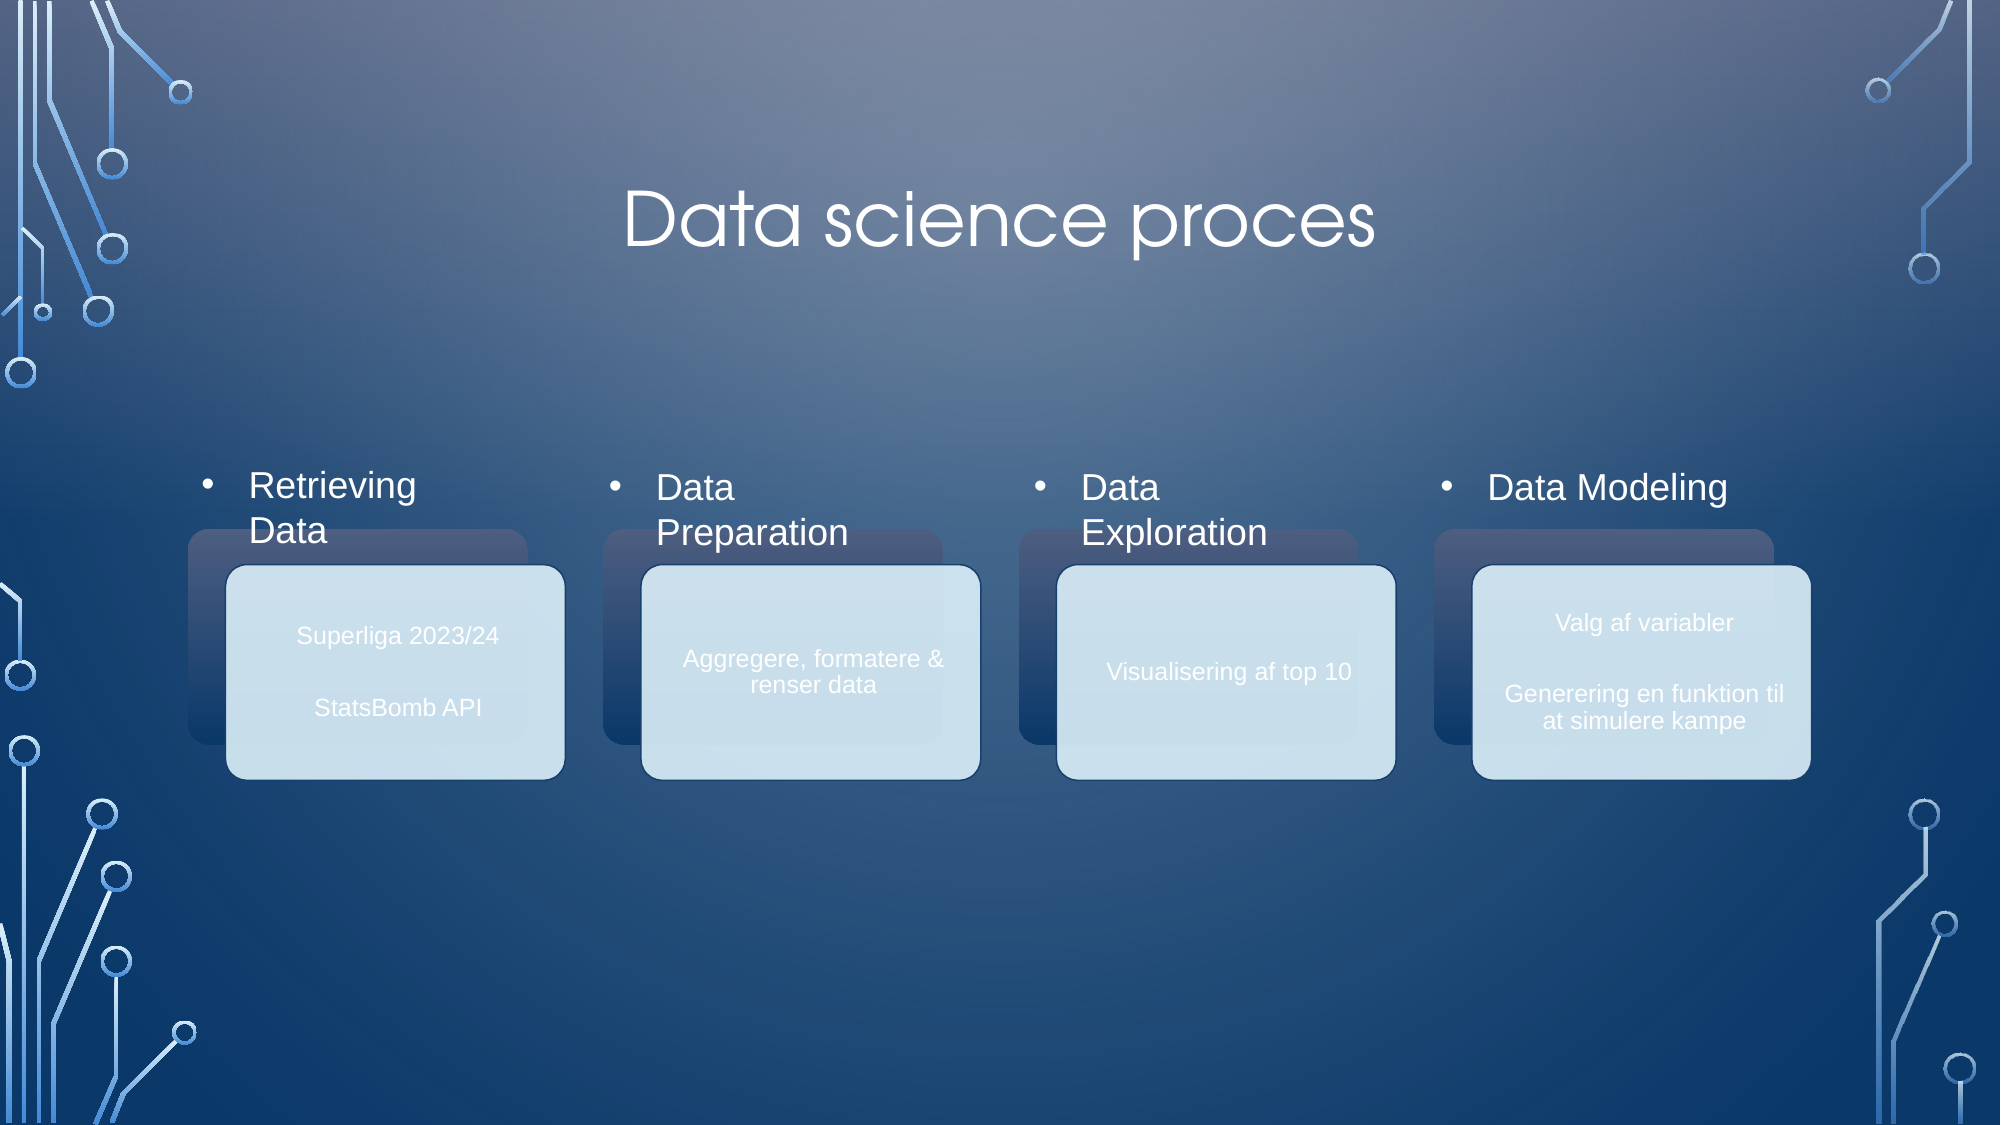

# Data science proces
Superliga 2023/24

StatsBomb API
Aggregere, formatere & renser data
Visualisering af top 10
Valg af variabler

Generering en funktion til at simulere kampe
Retrieving Data
Data Preparation
Data Exploration
Data Modeling